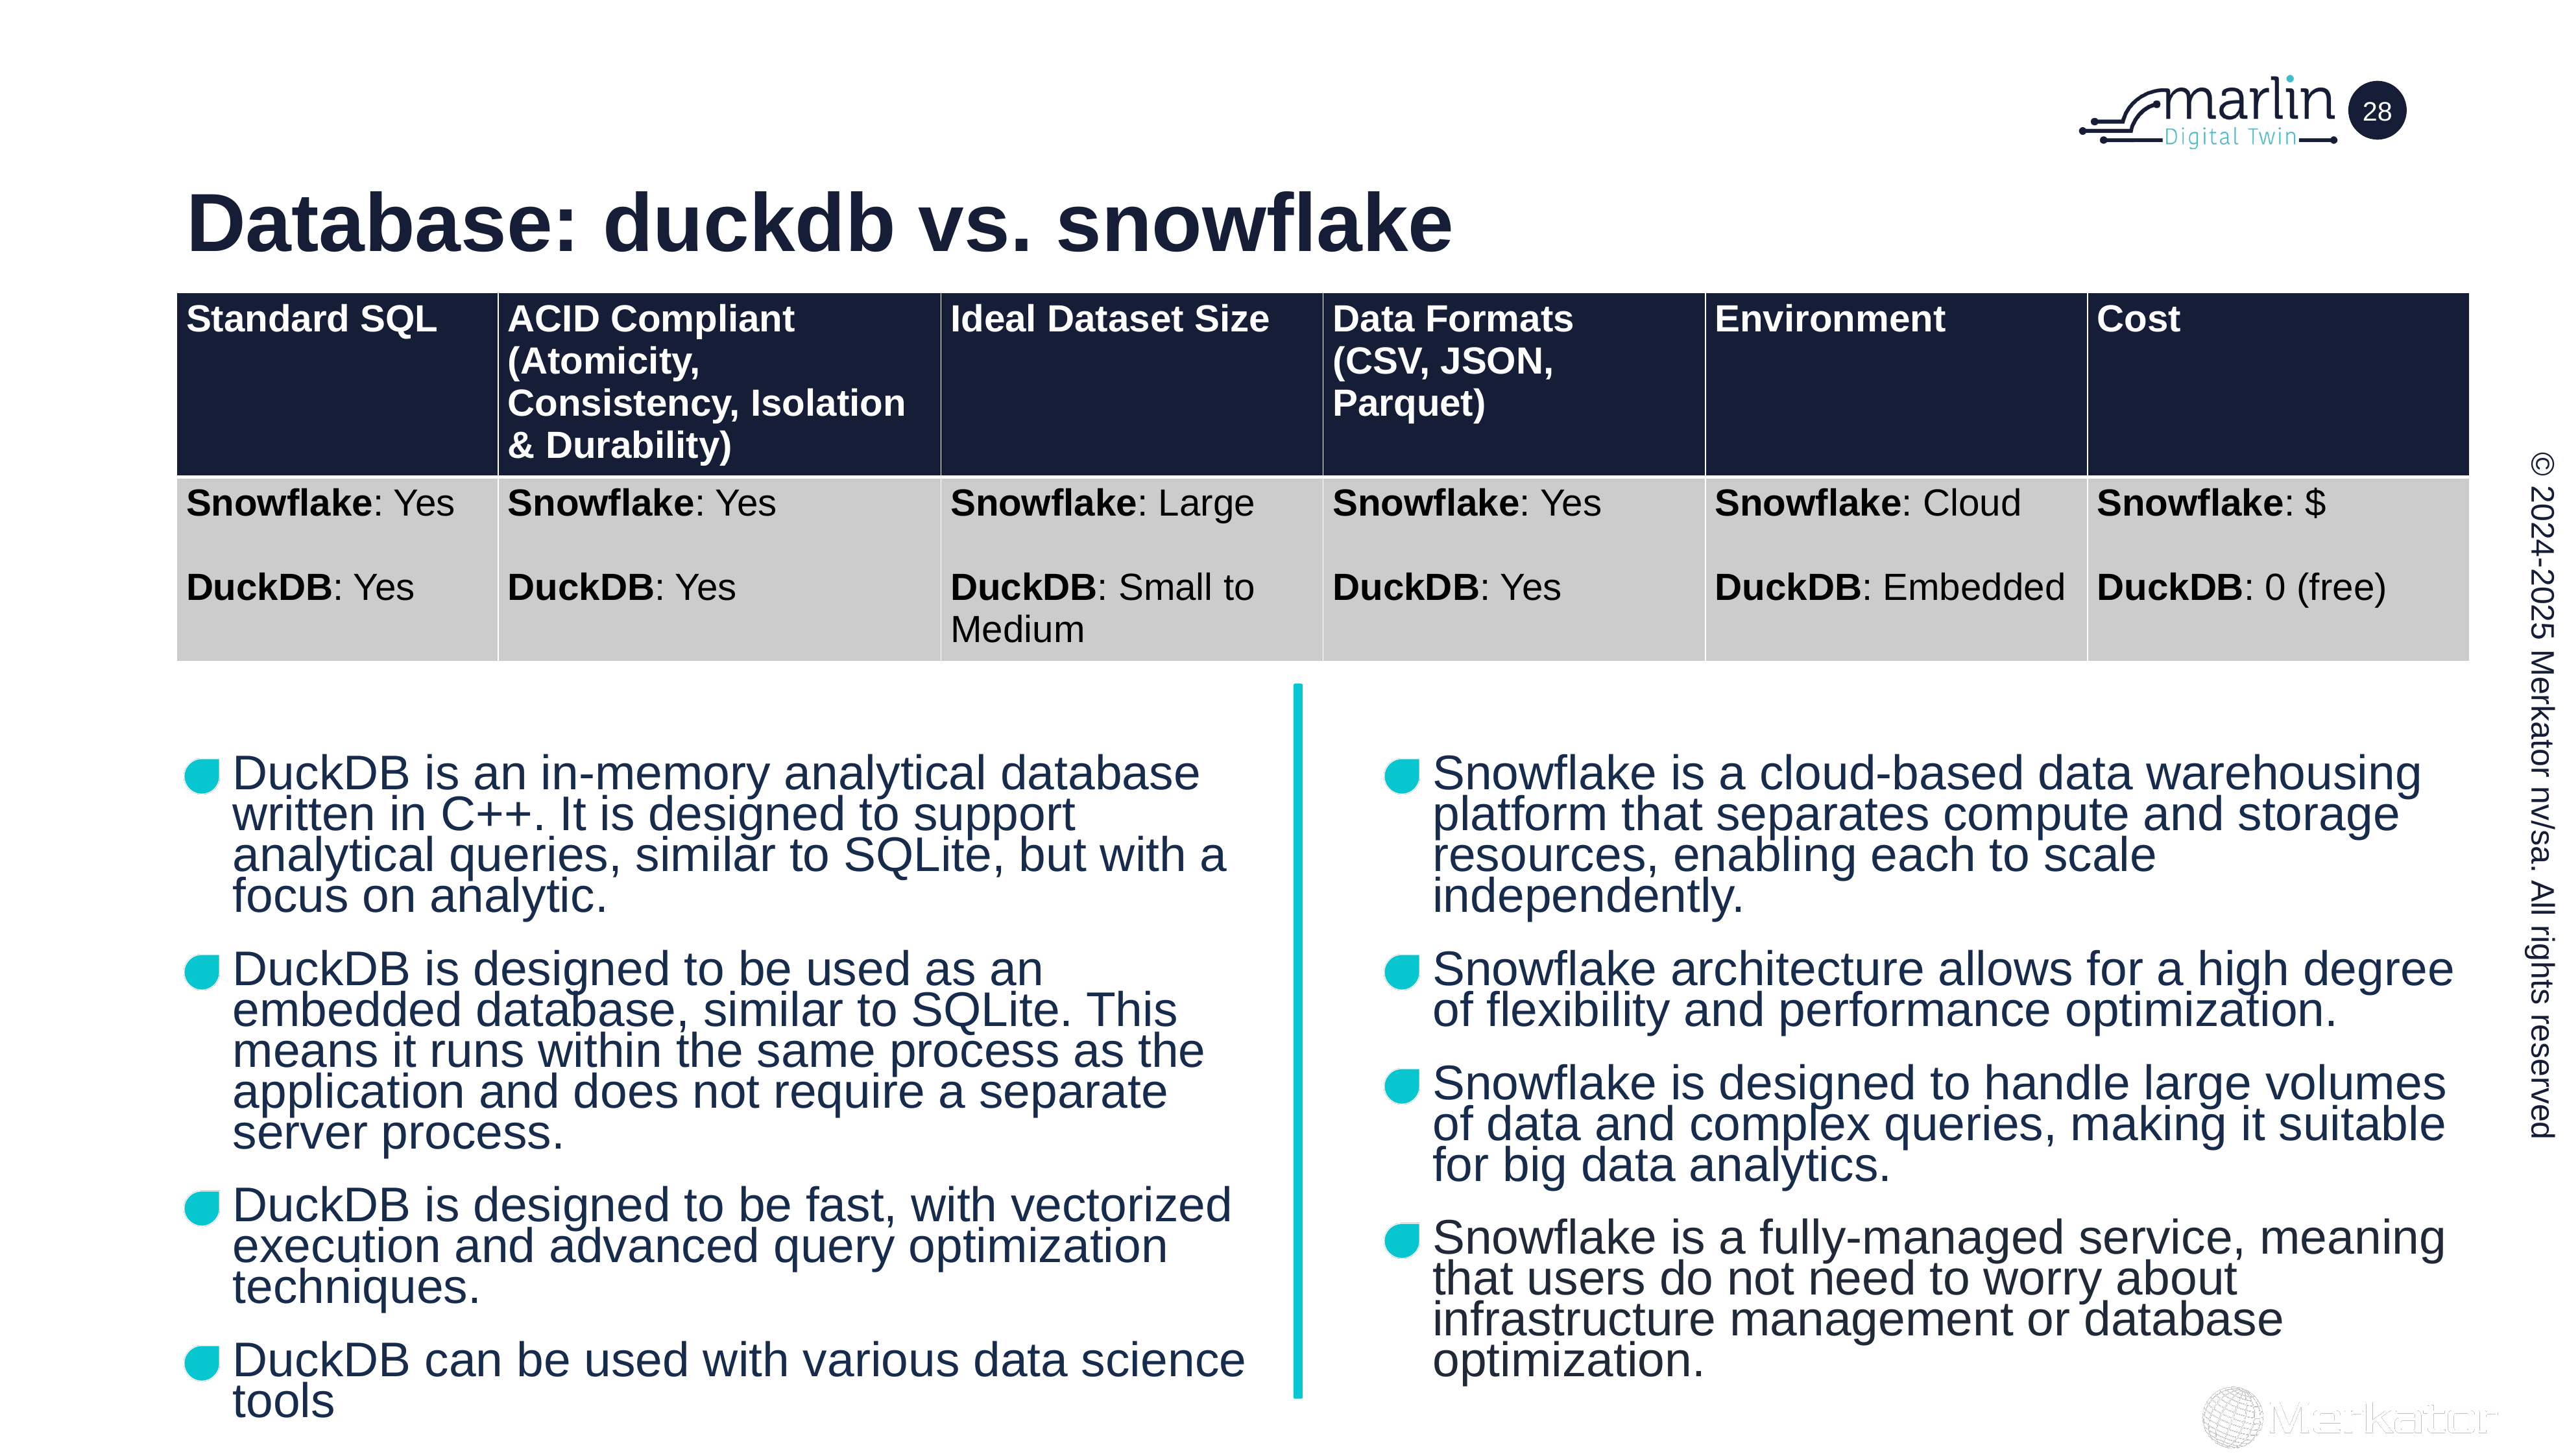

# Database: duckdb vs. snowflake
| Standard SQL | ACID Compliant (Atomicity, Consistency, Isolation & Durability) | Ideal Dataset Size | Data Formats (CSV, JSON, Parquet) | Environment | Cost |
| --- | --- | --- | --- | --- | --- |
| Snowflake: Yes DuckDB: Yes | Snowflake: Yes DuckDB: Yes | Snowflake: Large DuckDB: Small to Medium | Snowflake: Yes DuckDB: Yes | Snowflake: Cloud DuckDB: Embedded | Snowflake: $ DuckDB: 0 (free) |

DuckDB is an in-memory analytical database written in C++. It is designed to support analytical queries, similar to SQLite, but with a focus on analytic.
DuckDB is designed to be used as an embedded database, similar to SQLite. This means it runs within the same process as the application and does not require a separate server process.
DuckDB is designed to be fast, with vectorized execution and advanced query optimization techniques.
DuckDB can be used with various data science tools
Snowflake is a cloud-based data warehousing platform that separates compute and storage resources, enabling each to scale independently.
Snowflake architecture allows for a high degree of flexibility and performance optimization.
Snowflake is designed to handle large volumes of data and complex queries, making it suitable for big data analytics.
Snowflake is a fully-managed service, meaning that users do not need to worry about infrastructure management or database optimization.
© 2024-2025 Merkator nv/sa. All rights reserved